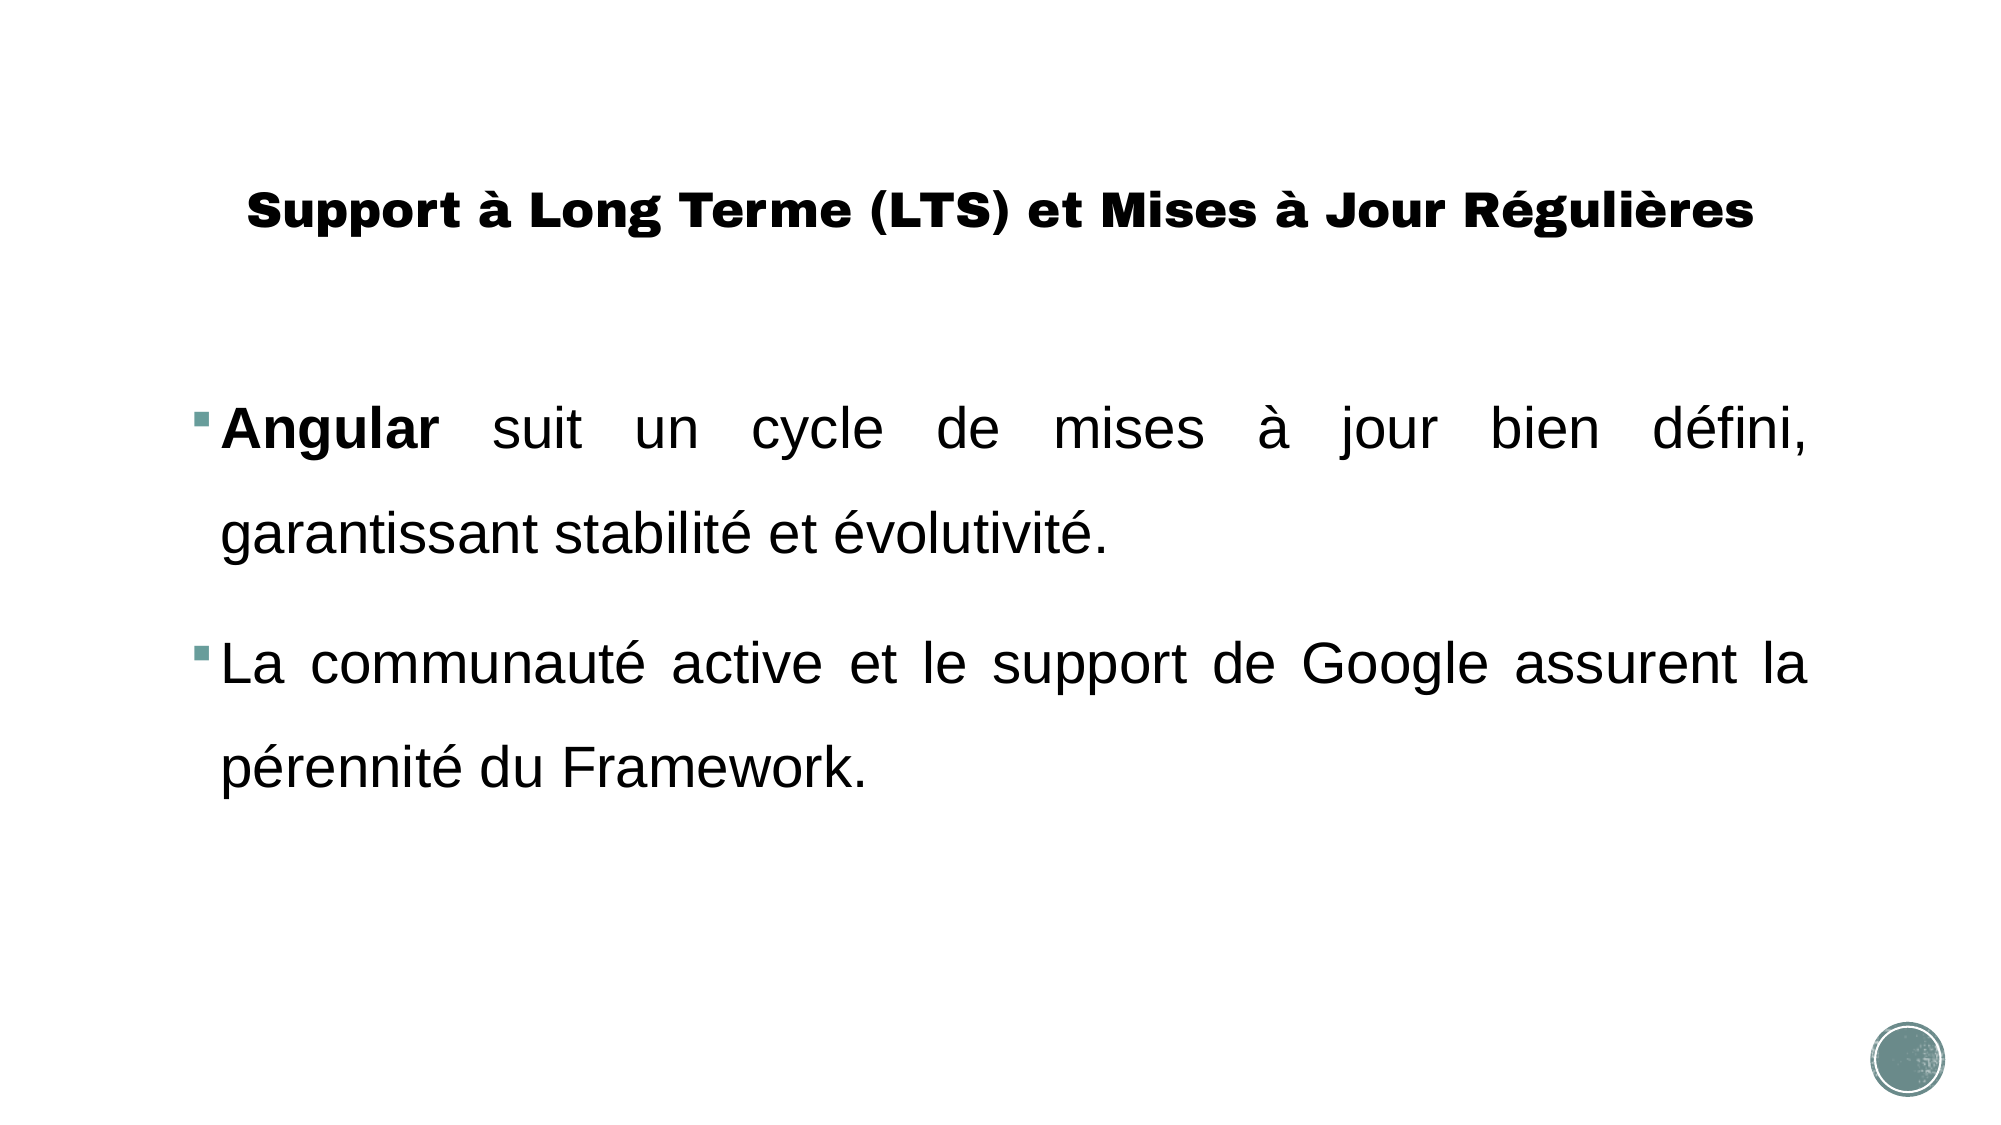

# Support à Long Terme (LTS) et Mises à Jour Régulières
Angular suit un cycle de mises à jour bien défini, garantissant stabilité et évolutivité.
La communauté active et le support de Google assurent la pérennité du Framework.